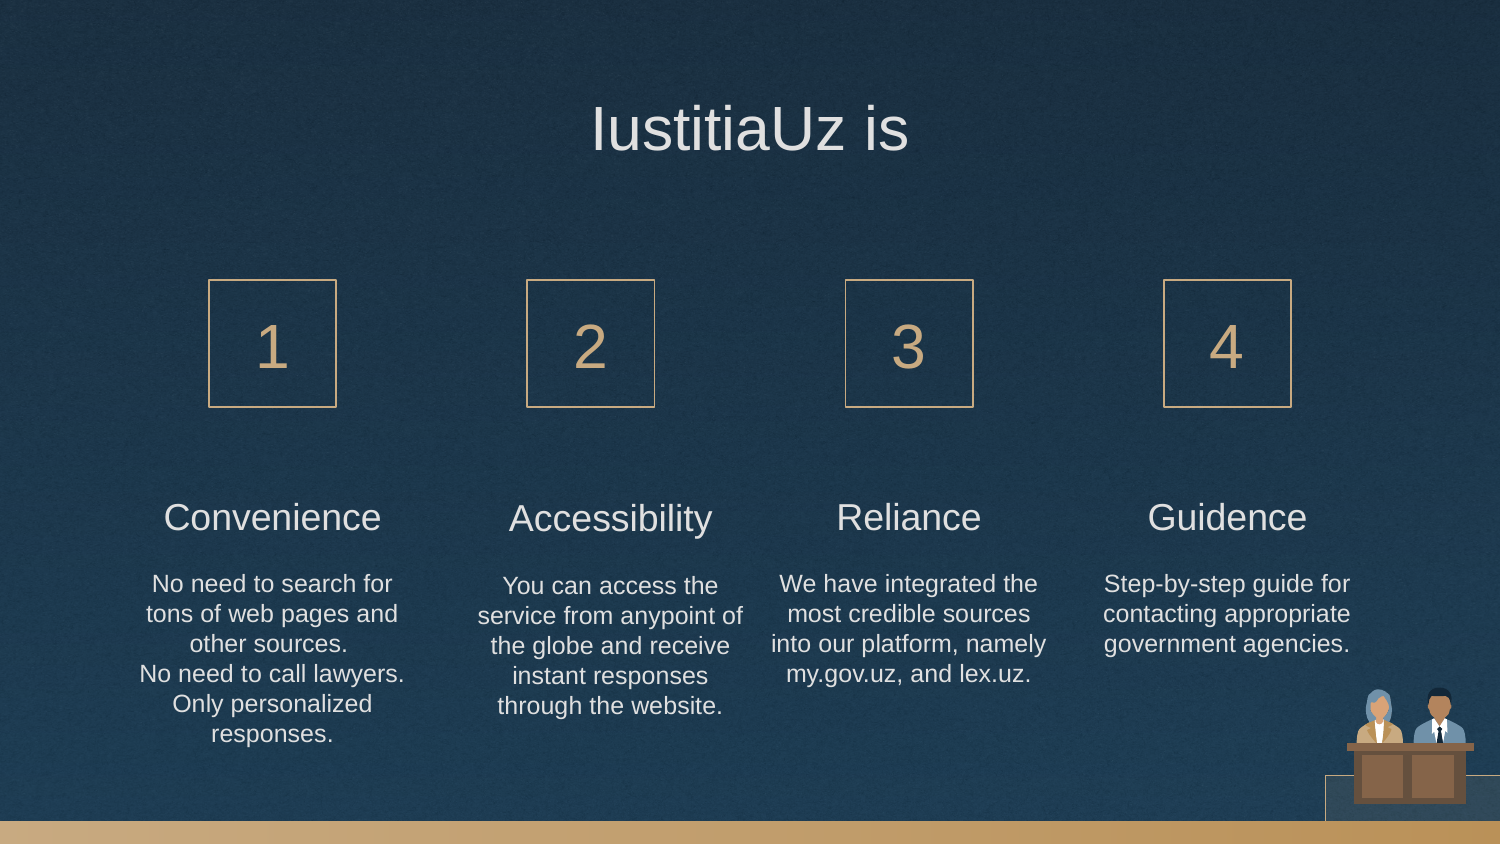

# IustitiaUz is

1
2
3
4
Convenience
Reliance
Guidence
Accessibility
No need to search for tons of web pages and other sources.
No need to call lawyers. Only personalized responses.

We have integrated the most credible sources into our platform, namely my.gov.uz, and lex.uz.

Step-by-step guide for contacting appropriate government agencies.

You can access the service from anypoint of the globe and receive instant responses through the website.